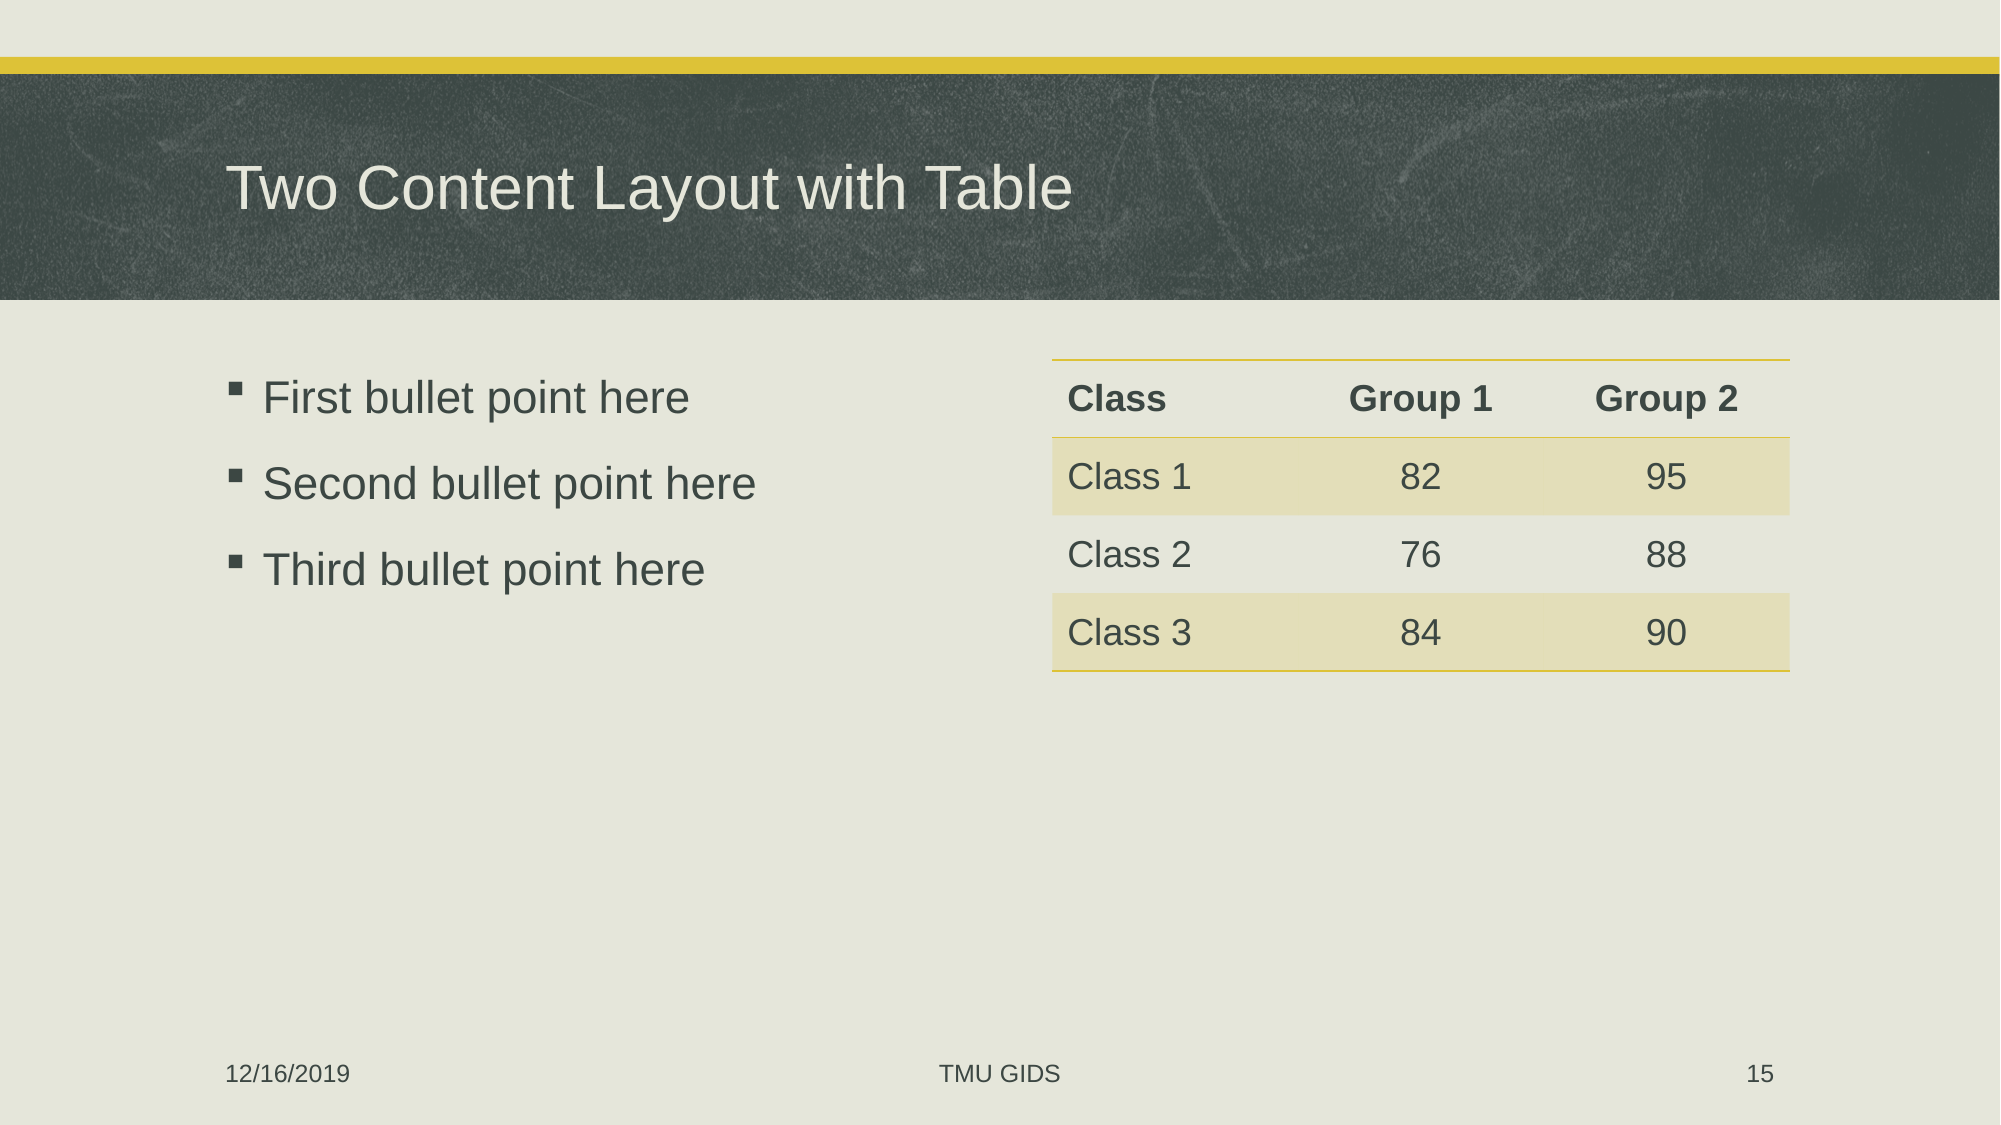

# Two Content Layout with Table
| Class | Group 1 | Group 2 |
| --- | --- | --- |
| Class 1 | 82 | 95 |
| Class 2 | 76 | 88 |
| Class 3 | 84 | 90 |
First bullet point here
Second bullet point here
Third bullet point here
12/16/2019
TMU GIDS
15